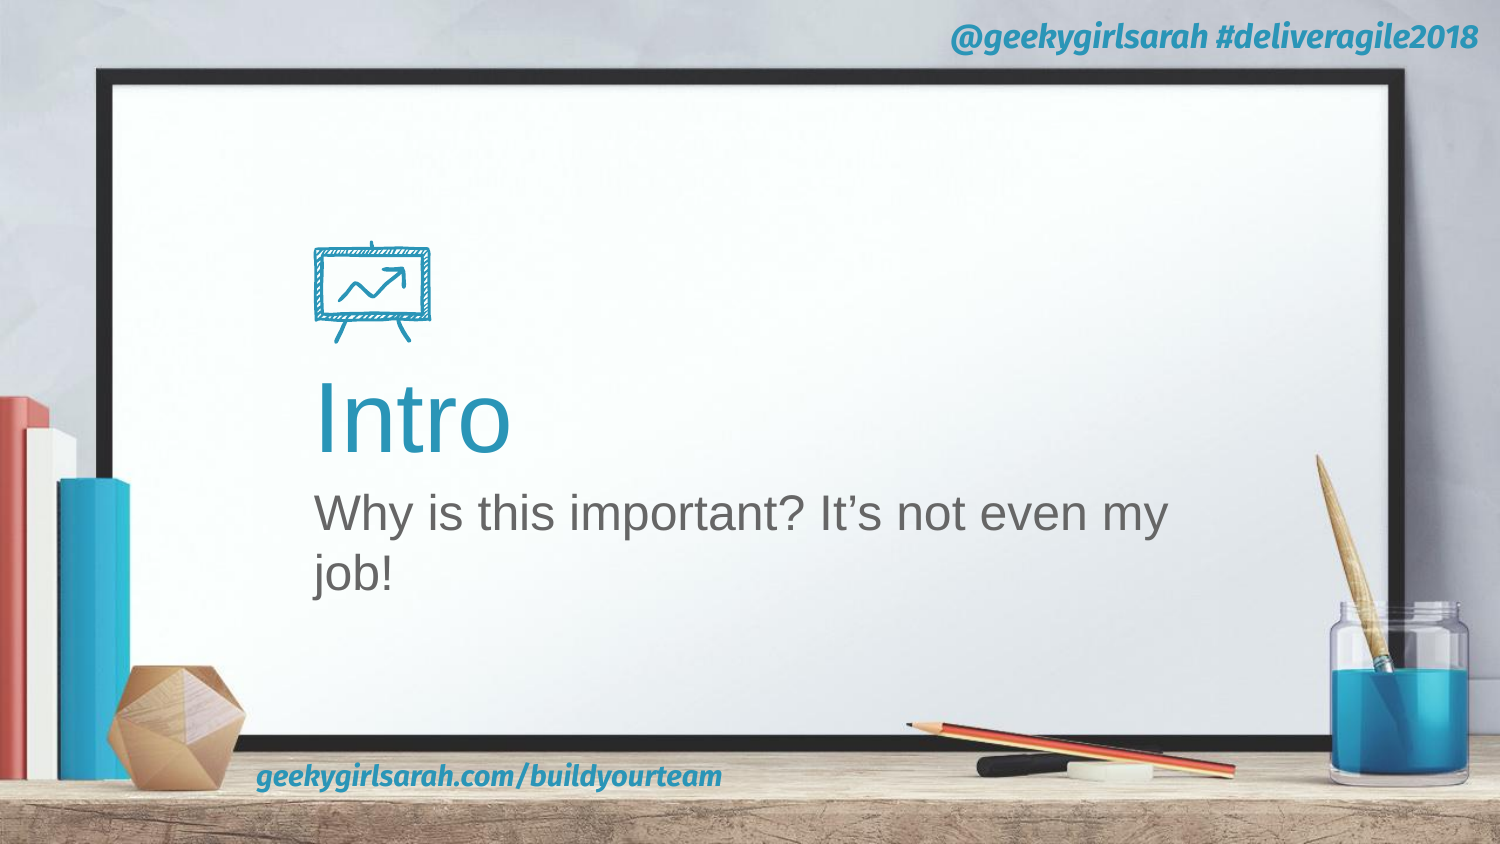

# Intro
Why is this important? It’s not even my job!